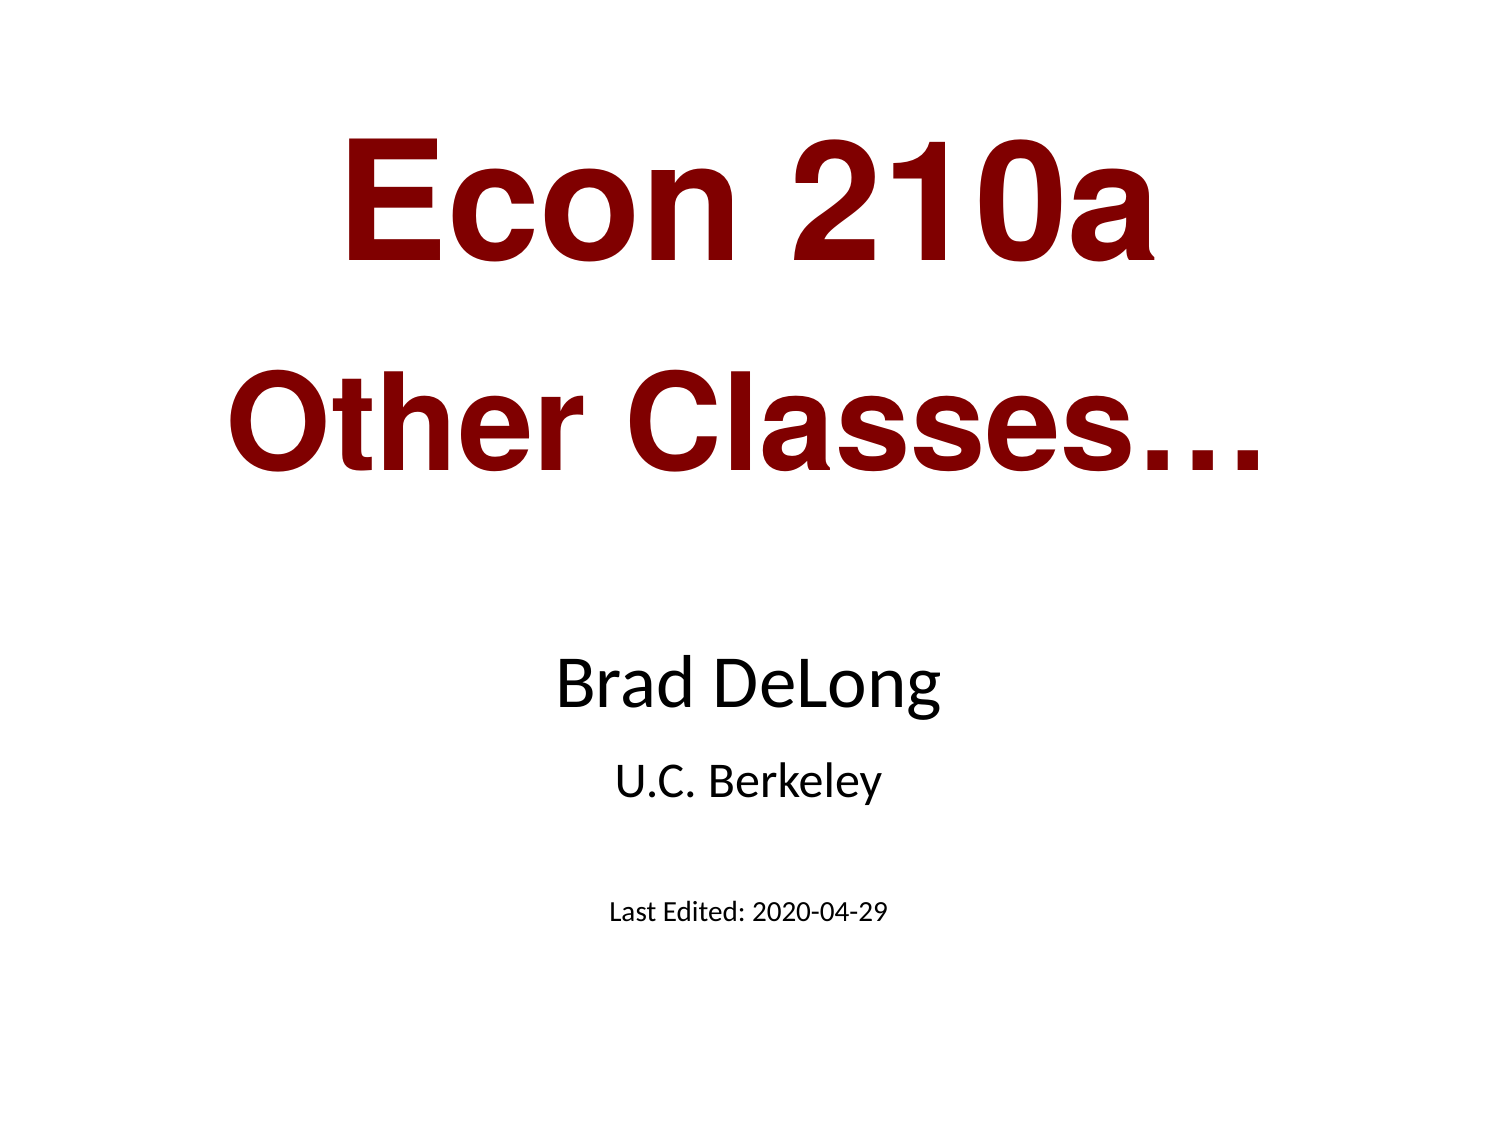

Econ 210a
Other Classes…
Brad DeLong
U.C. Berkeley

Last Edited: 2020-04-29